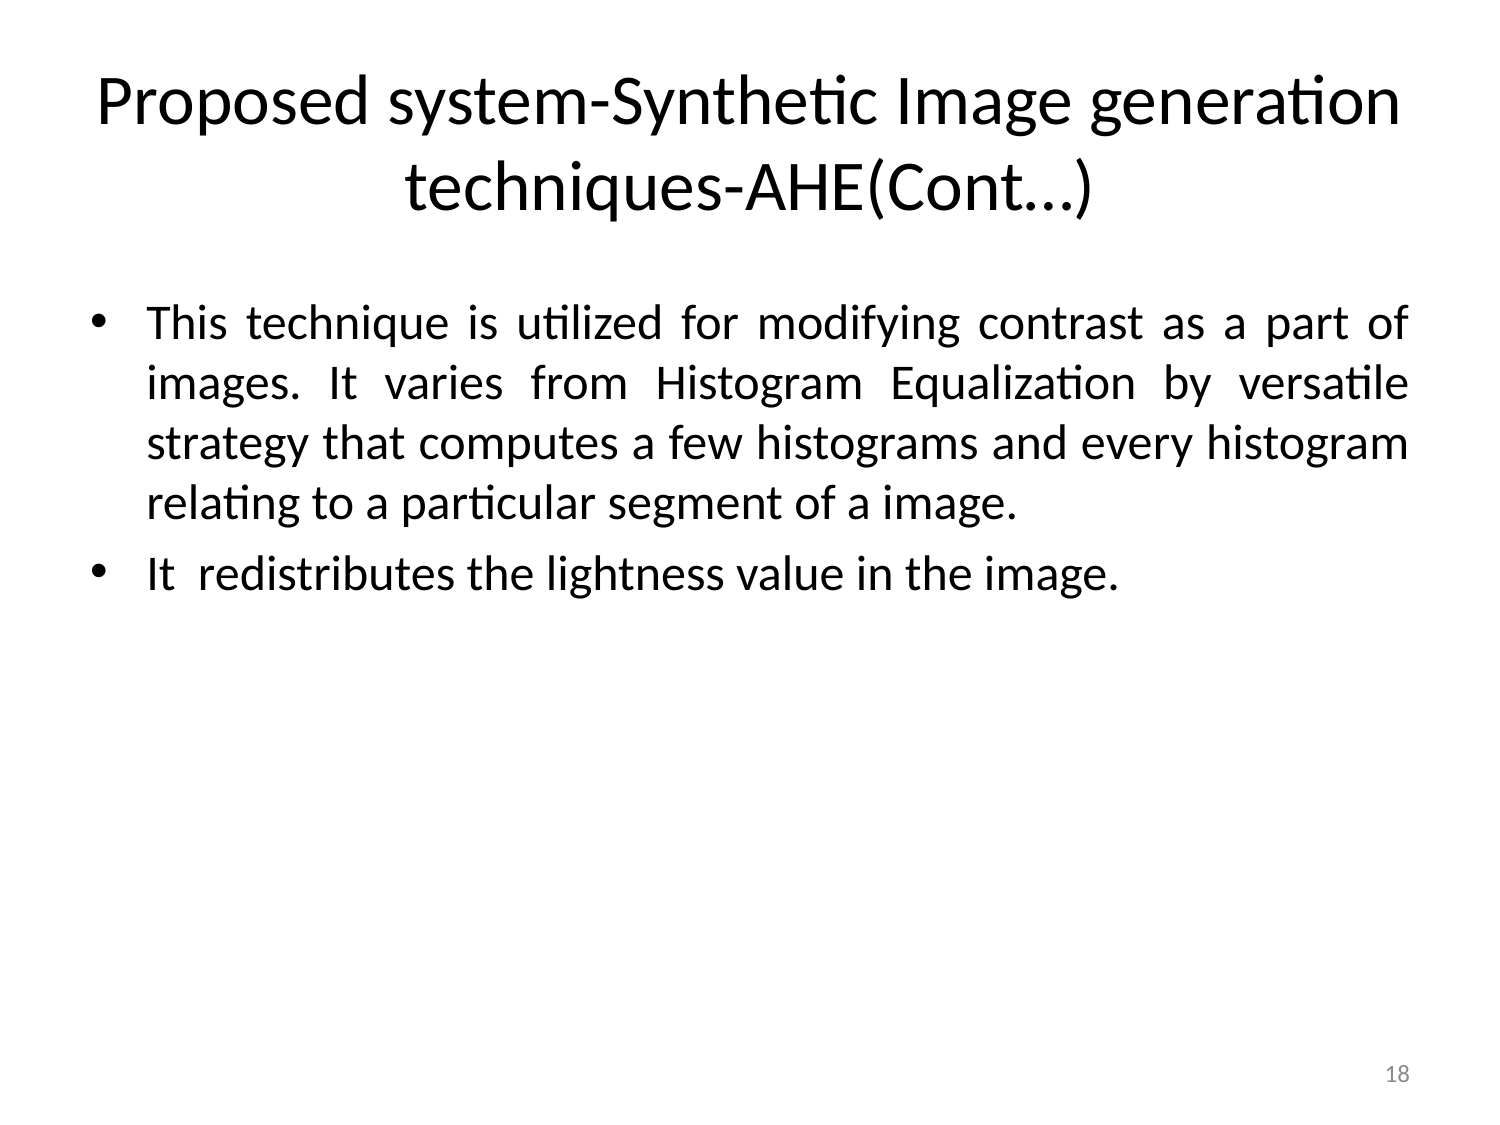

# Proposed system-Synthetic Image generation techniques-AHE(Cont…)
This technique is utilized for modifying contrast as a part of images. It varies from Histogram Equalization by versatile strategy that computes a few histograms and every histogram relating to a particular segment of a image.
It  redistributes the lightness value in the image.

18